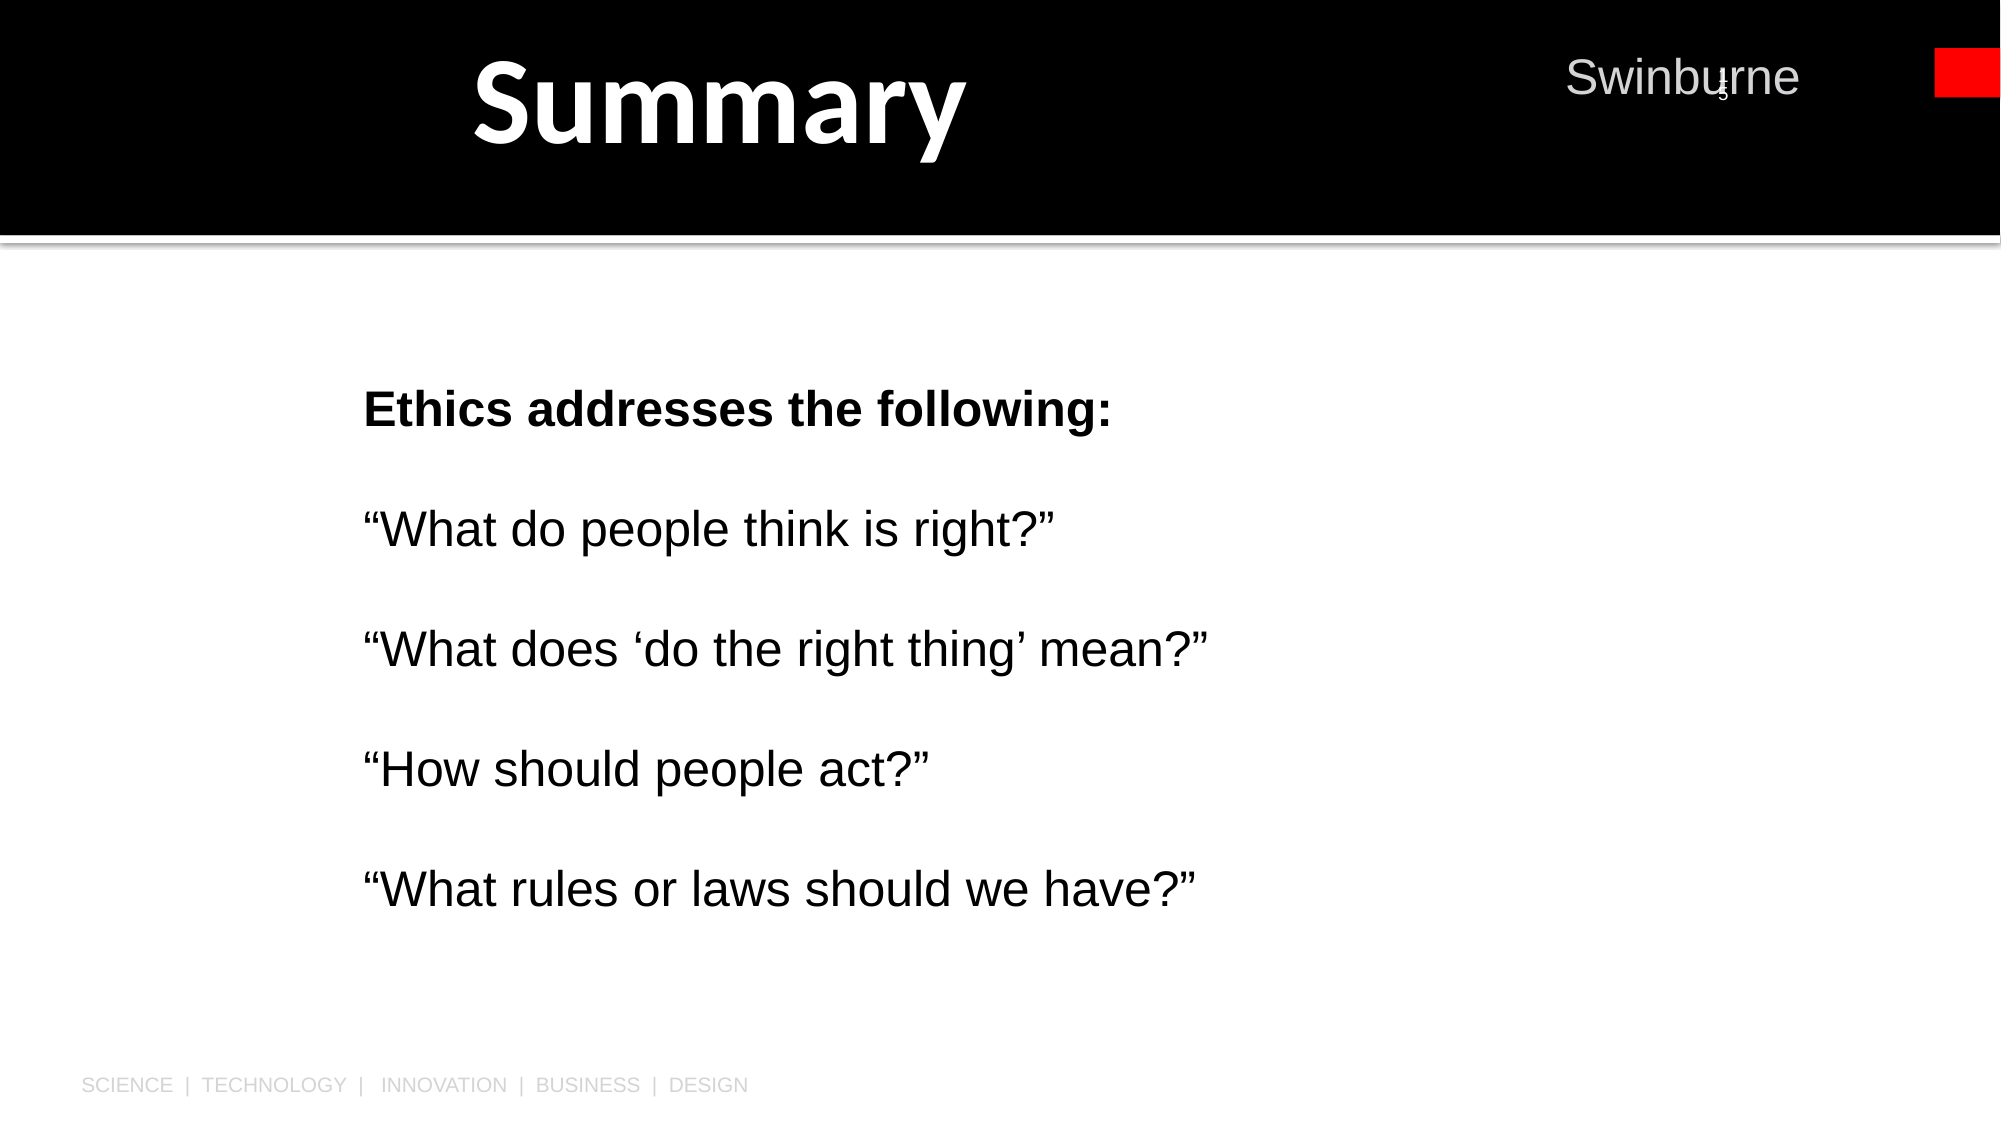

Summary
15
Ethics addresses the following:
“What do people think is right?”
“What does ‘do the right thing’ mean?”
“How should people act?”
“What rules or laws should we have?”